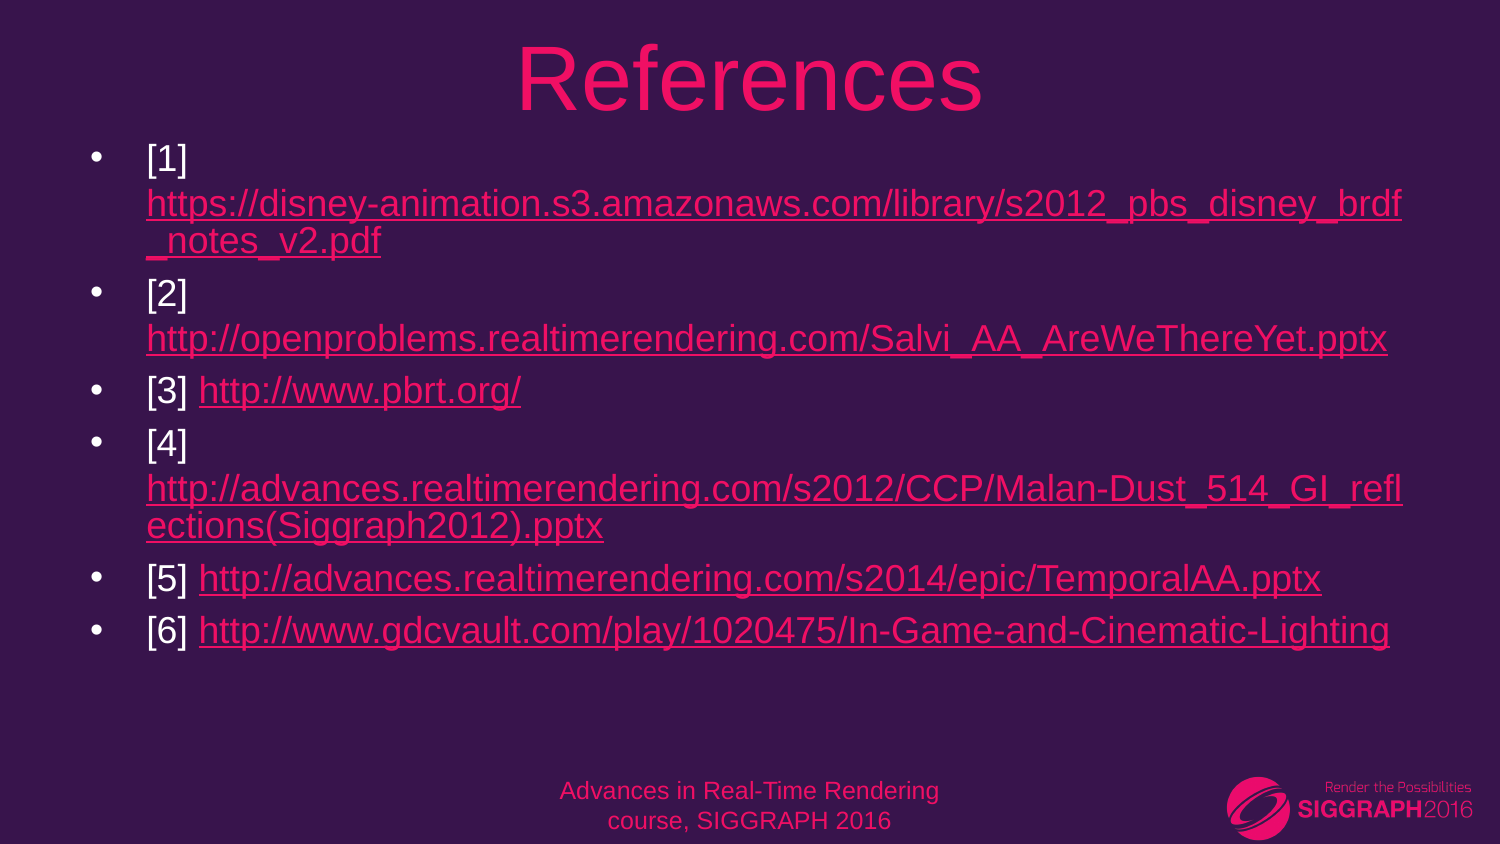

# References
[1] https://disney-animation.s3.amazonaws.com/library/s2012_pbs_disney_brdf_notes_v2.pdf
[2] http://openproblems.realtimerendering.com/Salvi_AA_AreWeThereYet.pptx
[3] http://www.pbrt.org/
[4] http://advances.realtimerendering.com/s2012/CCP/Malan-Dust_514_GI_reflections(Siggraph2012).pptx
[5] http://advances.realtimerendering.com/s2014/epic/TemporalAA.pptx
[6] http://www.gdcvault.com/play/1020475/In-Game-and-Cinematic-Lighting

Advances in Real-Time Rendering course, SIGGRAPH 2016